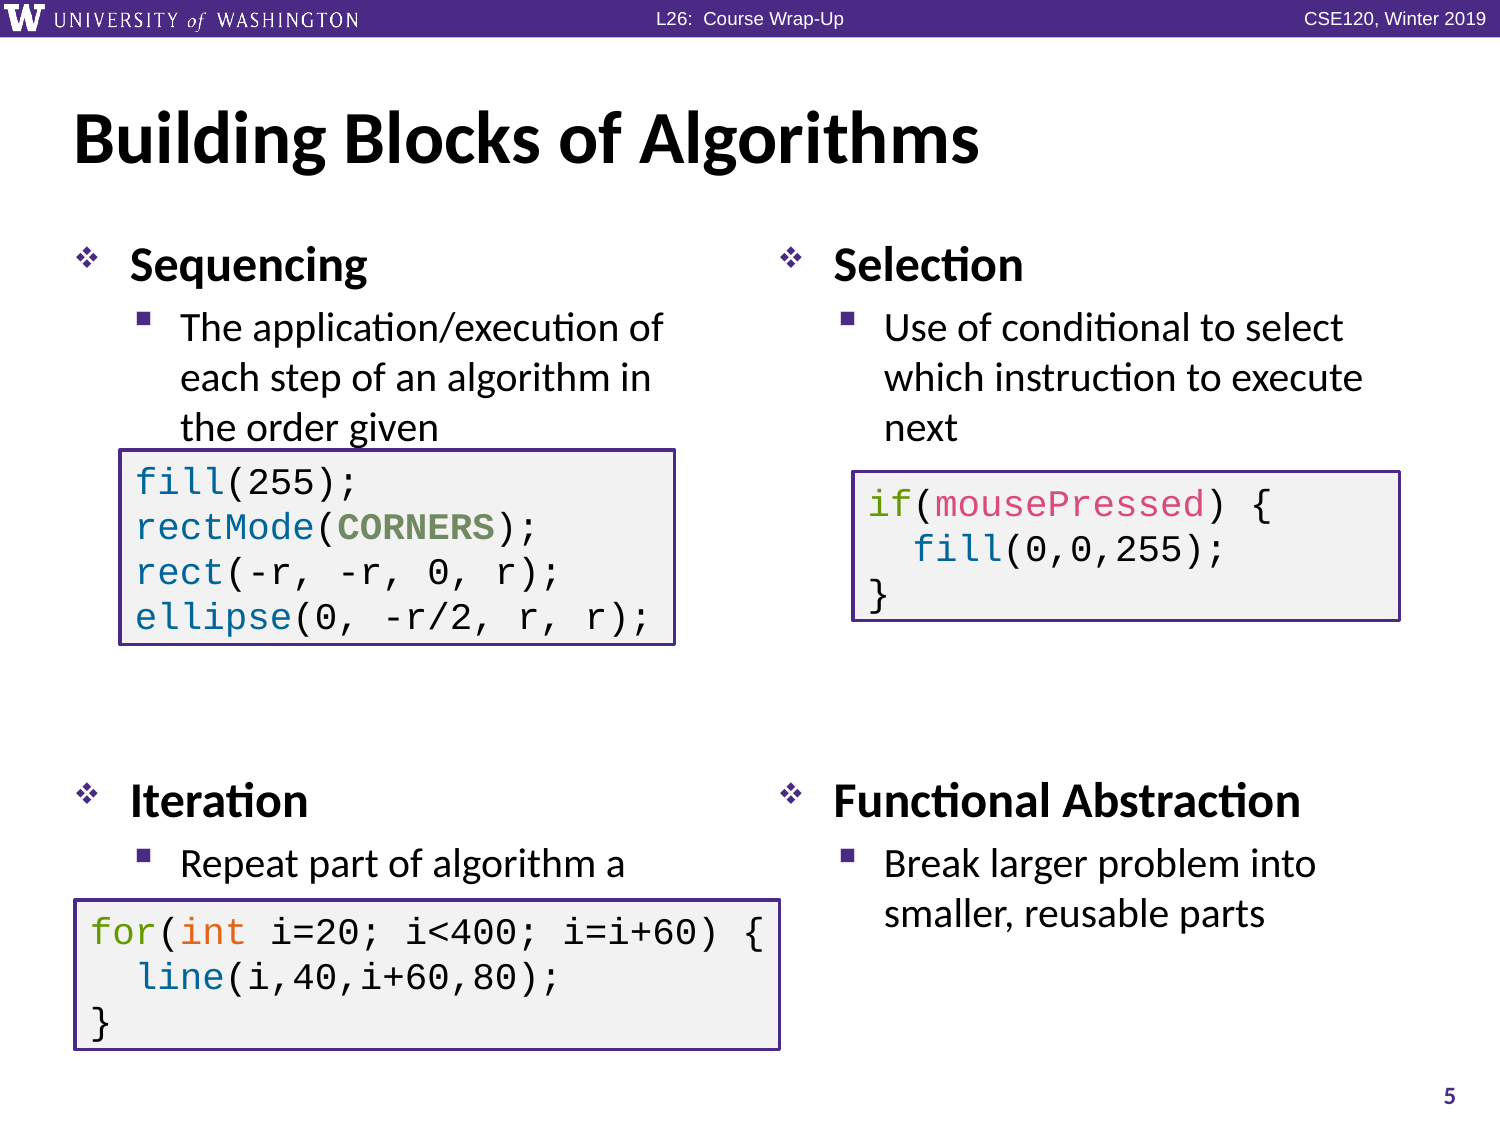

# Building Blocks of Algorithms
Sequencing
The application/execution of each step of an algorithm in the order given

Iteration
Repeat part of algorithm a specified number of times
Selection
Use of conditional to select which instruction to execute next

Functional Abstraction
Break larger problem into smaller, reusable parts

fill(255);
rectMode(CORNERS);
rect(-r, -r, 0, r);
ellipse(0, -r/2, r, r);
if(mousePressed) {
  fill(0,0,255);
}
for(int i=20; i<400; i=i+60) {
  line(i,40,i+60,80);
}
5